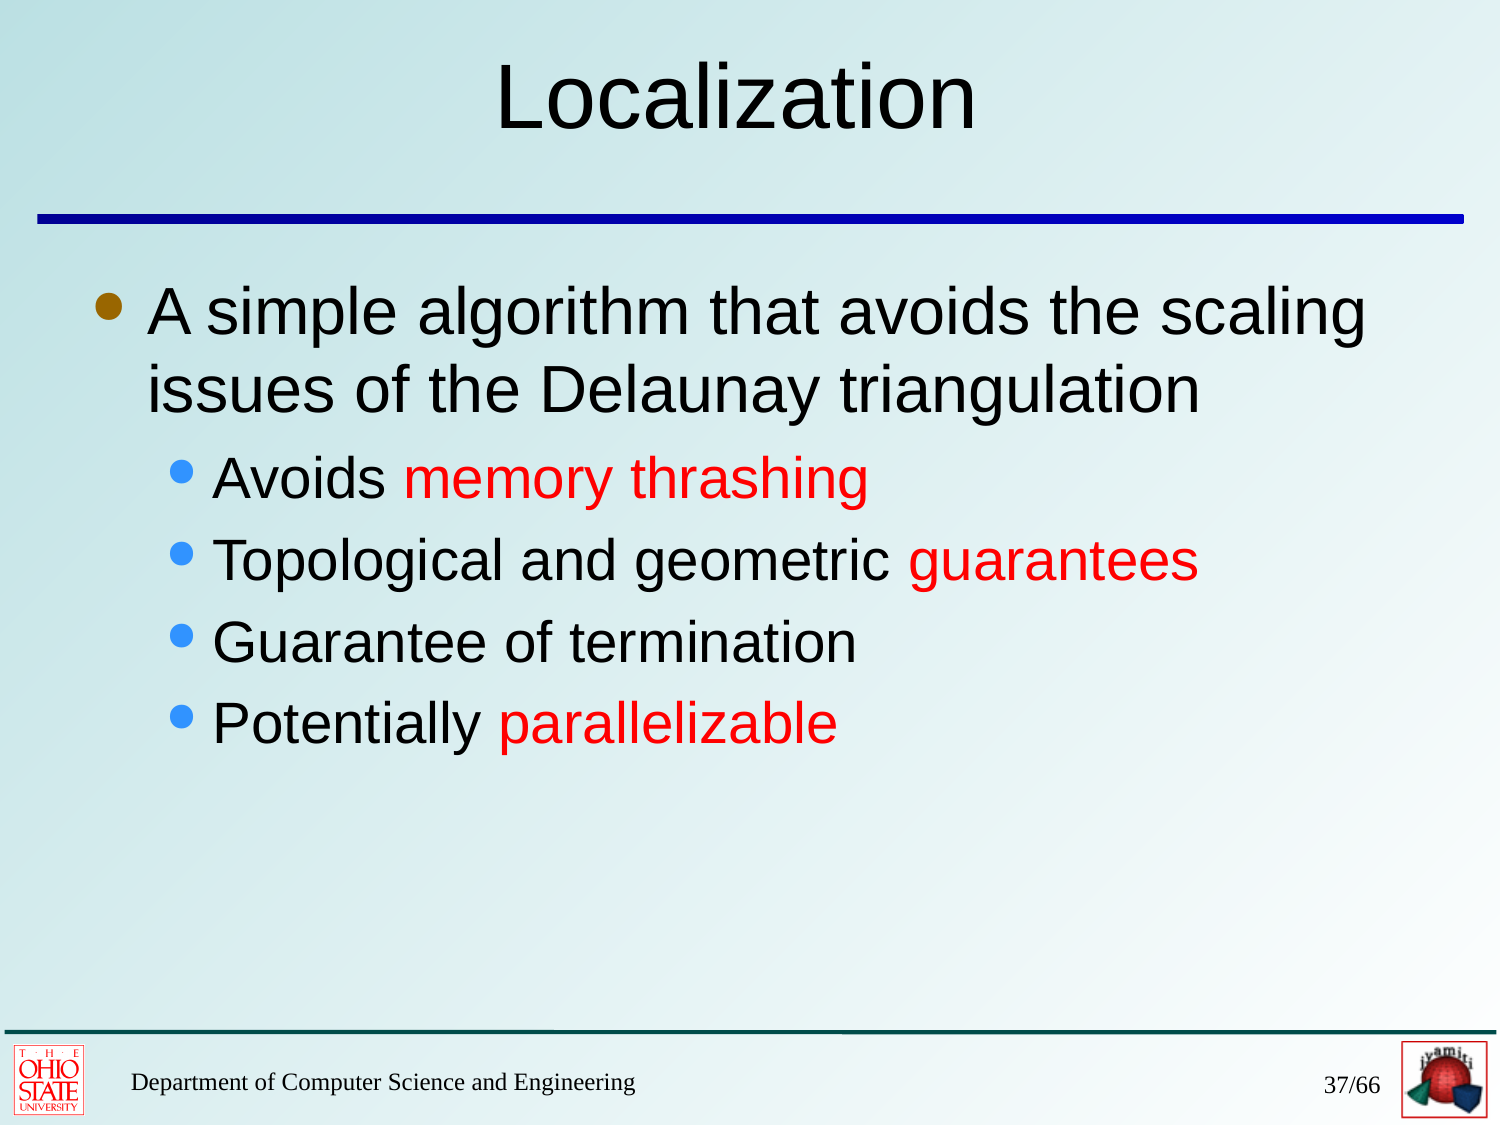

# Localization
A simple algorithm that avoids the scaling issues of the Delaunay triangulation
Avoids memory thrashing
Topological and geometric guarantees
Guarantee of termination
Potentially parallelizable